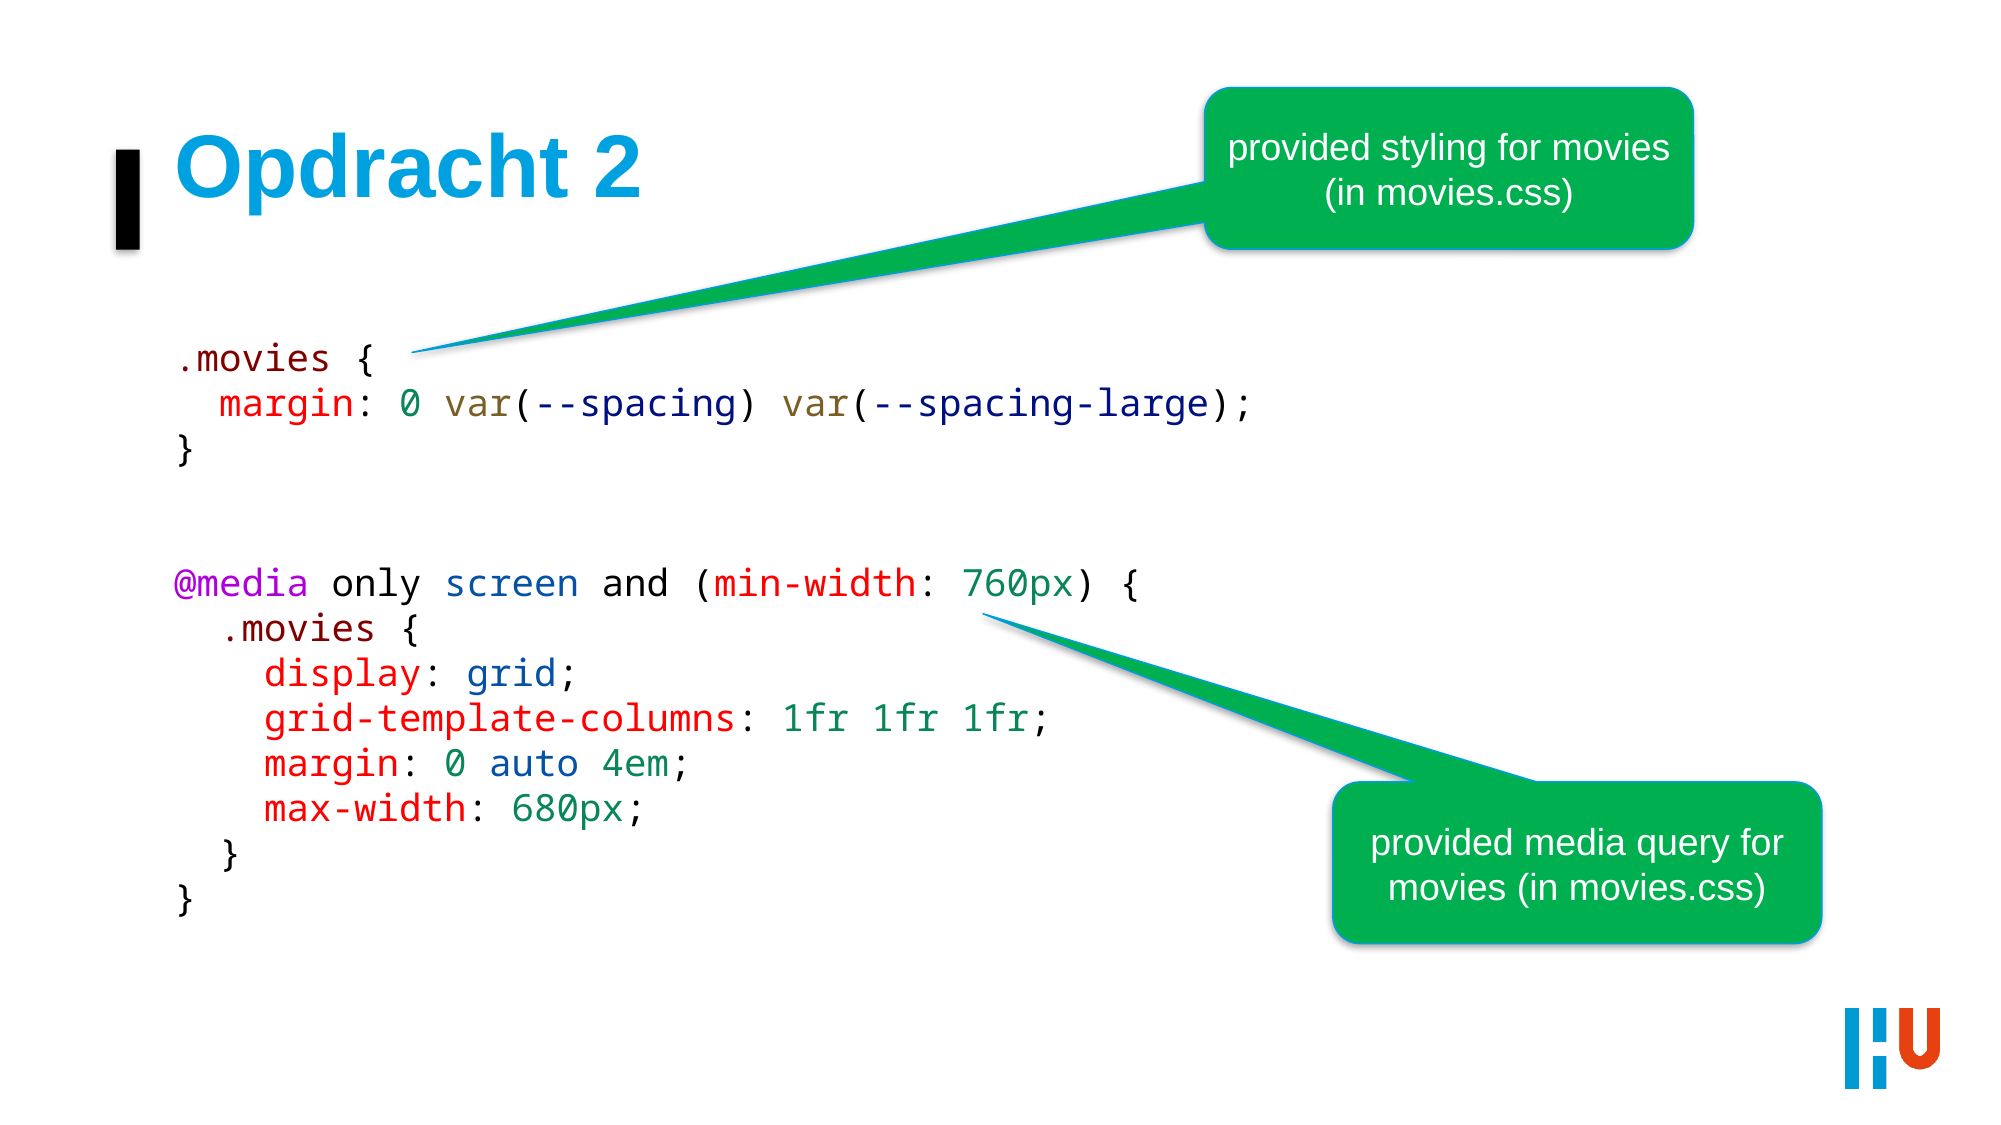

# Opdracht 2
provided styling for movies (in movies.css)
.movies {
  margin: 0 var(--spacing) var(--spacing-large);
}
@media only screen and (min-width: 760px) {
  .movies {
    display: grid;
    grid-template-columns: 1fr 1fr 1fr;
    margin: 0 auto 4em;
    max-width: 680px;
  }
}
provided media query for movies (in movies.css)